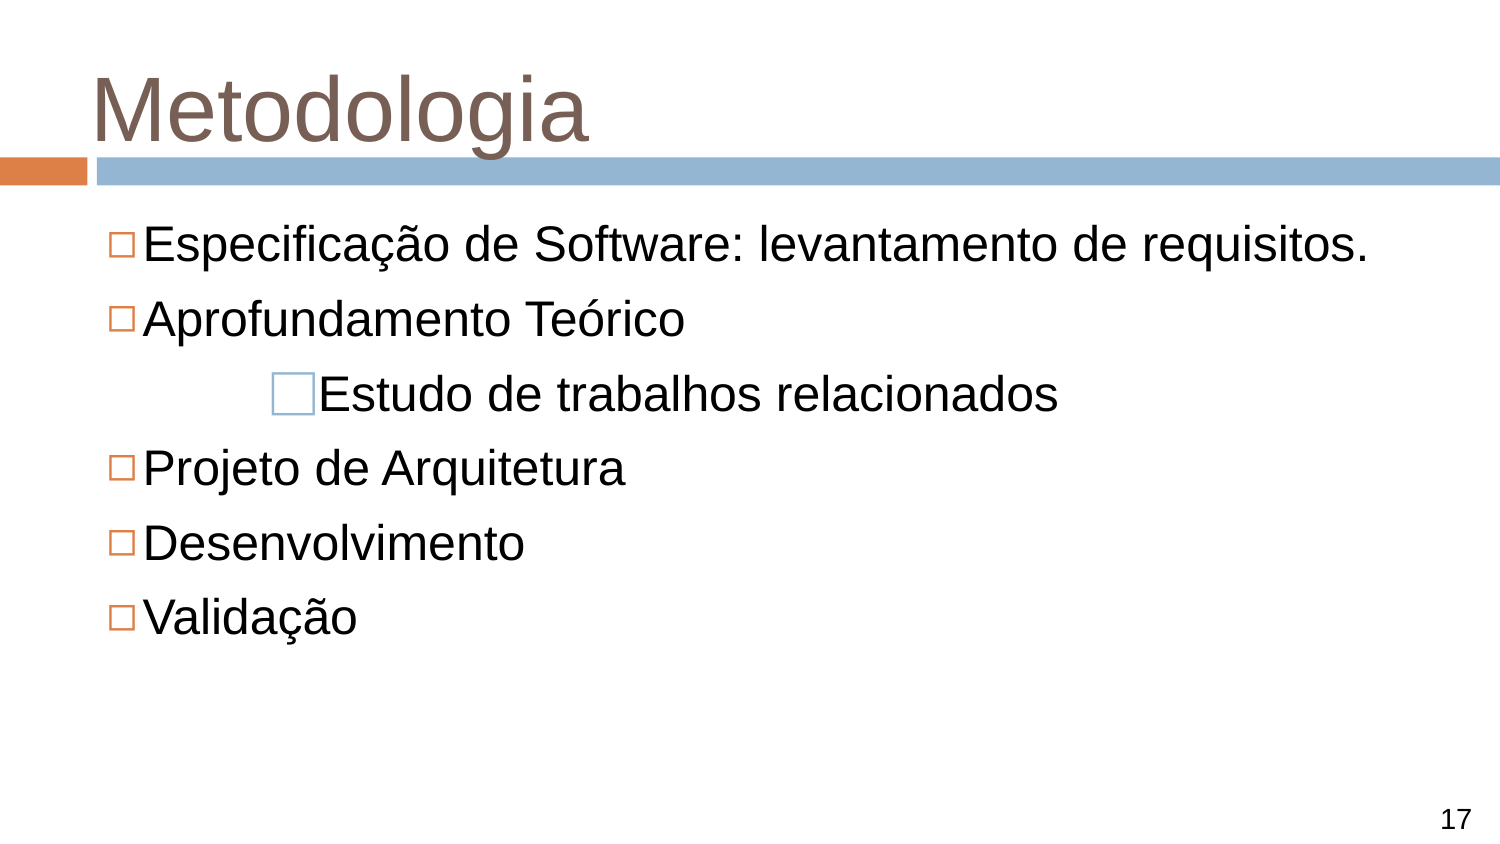

# Metodologia
Especificação de Software: levantamento de requisitos.
Aprofundamento Teórico
Estudo de trabalhos relacionados
Projeto de Arquitetura
Desenvolvimento
Validação
17